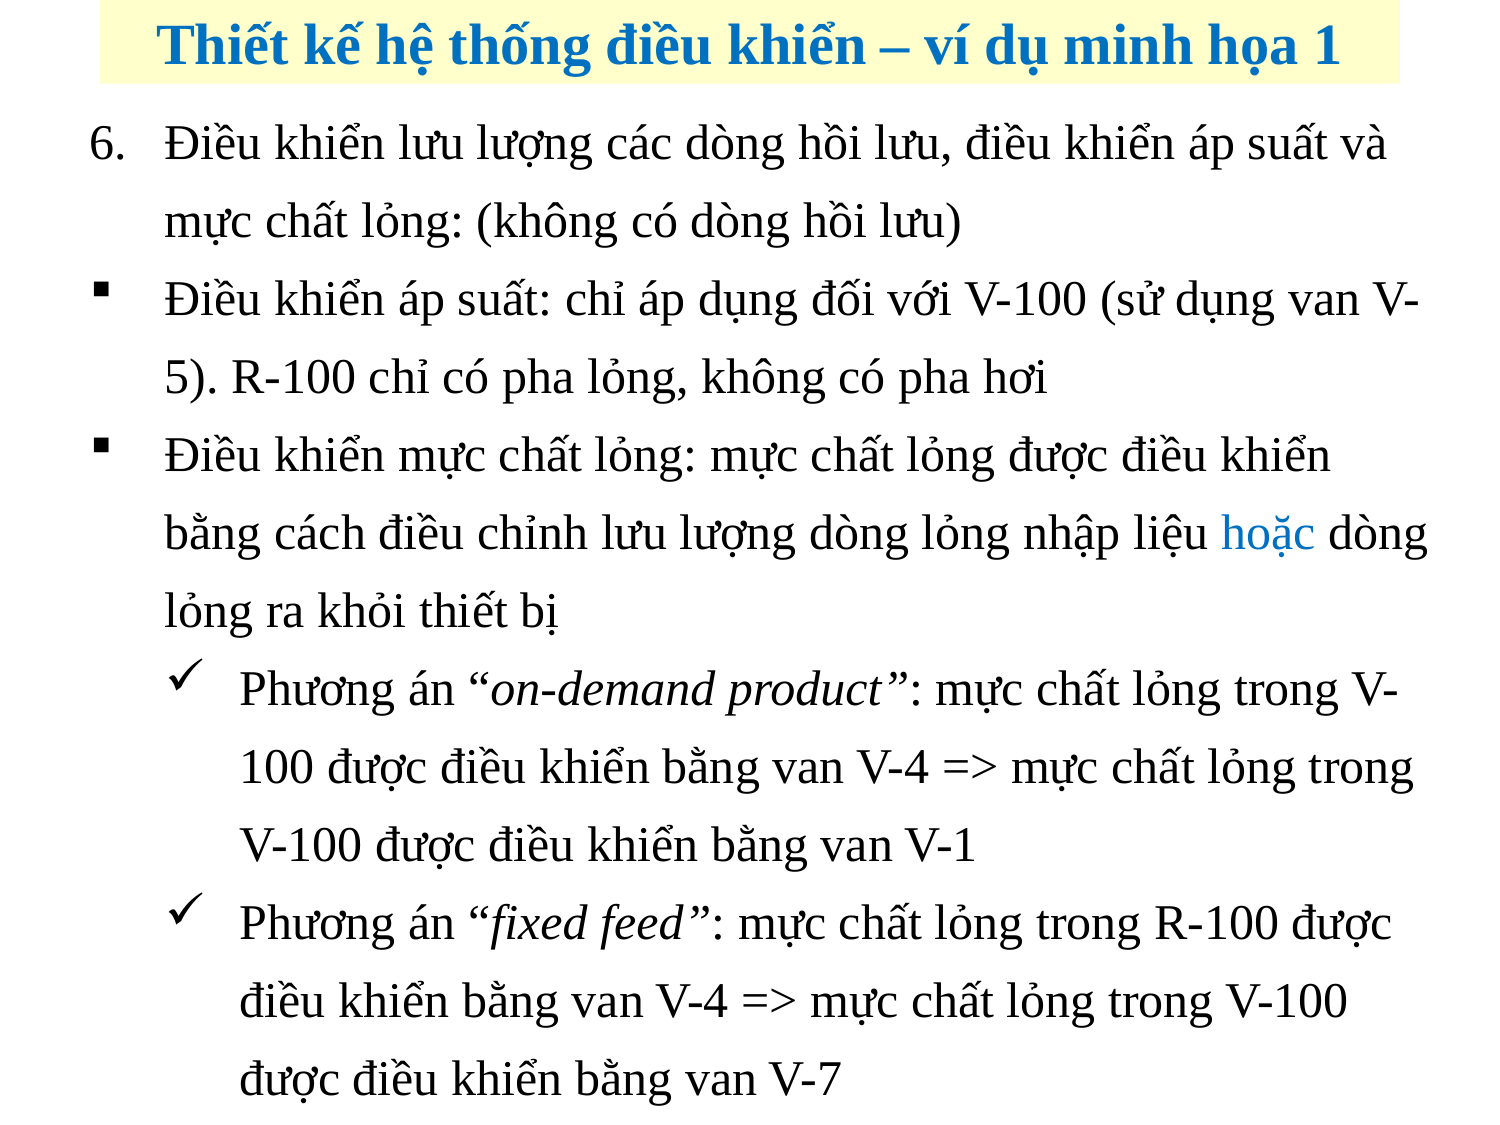

Thiết kế hệ thống điều khiển – ví dụ minh họa 1
Điều khiển lưu lượng các dòng hồi lưu, điều khiển áp suất và mực chất lỏng: (không có dòng hồi lưu)
Điều khiển áp suất: chỉ áp dụng đối với V-100 (sử dụng van V-5). R-100 chỉ có pha lỏng, không có pha hơi
Điều khiển mực chất lỏng: mực chất lỏng được điều khiển bằng cách điều chỉnh lưu lượng dòng lỏng nhập liệu hoặc dòng lỏng ra khỏi thiết bị
Phương án “on-demand product”: mực chất lỏng trong V-100 được điều khiển bằng van V-4 => mực chất lỏng trong V-100 được điều khiển bằng van V-1
Phương án “fixed feed”: mực chất lỏng trong R-100 được điều khiển bằng van V-4 => mực chất lỏng trong V-100 được điều khiển bằng van V-7